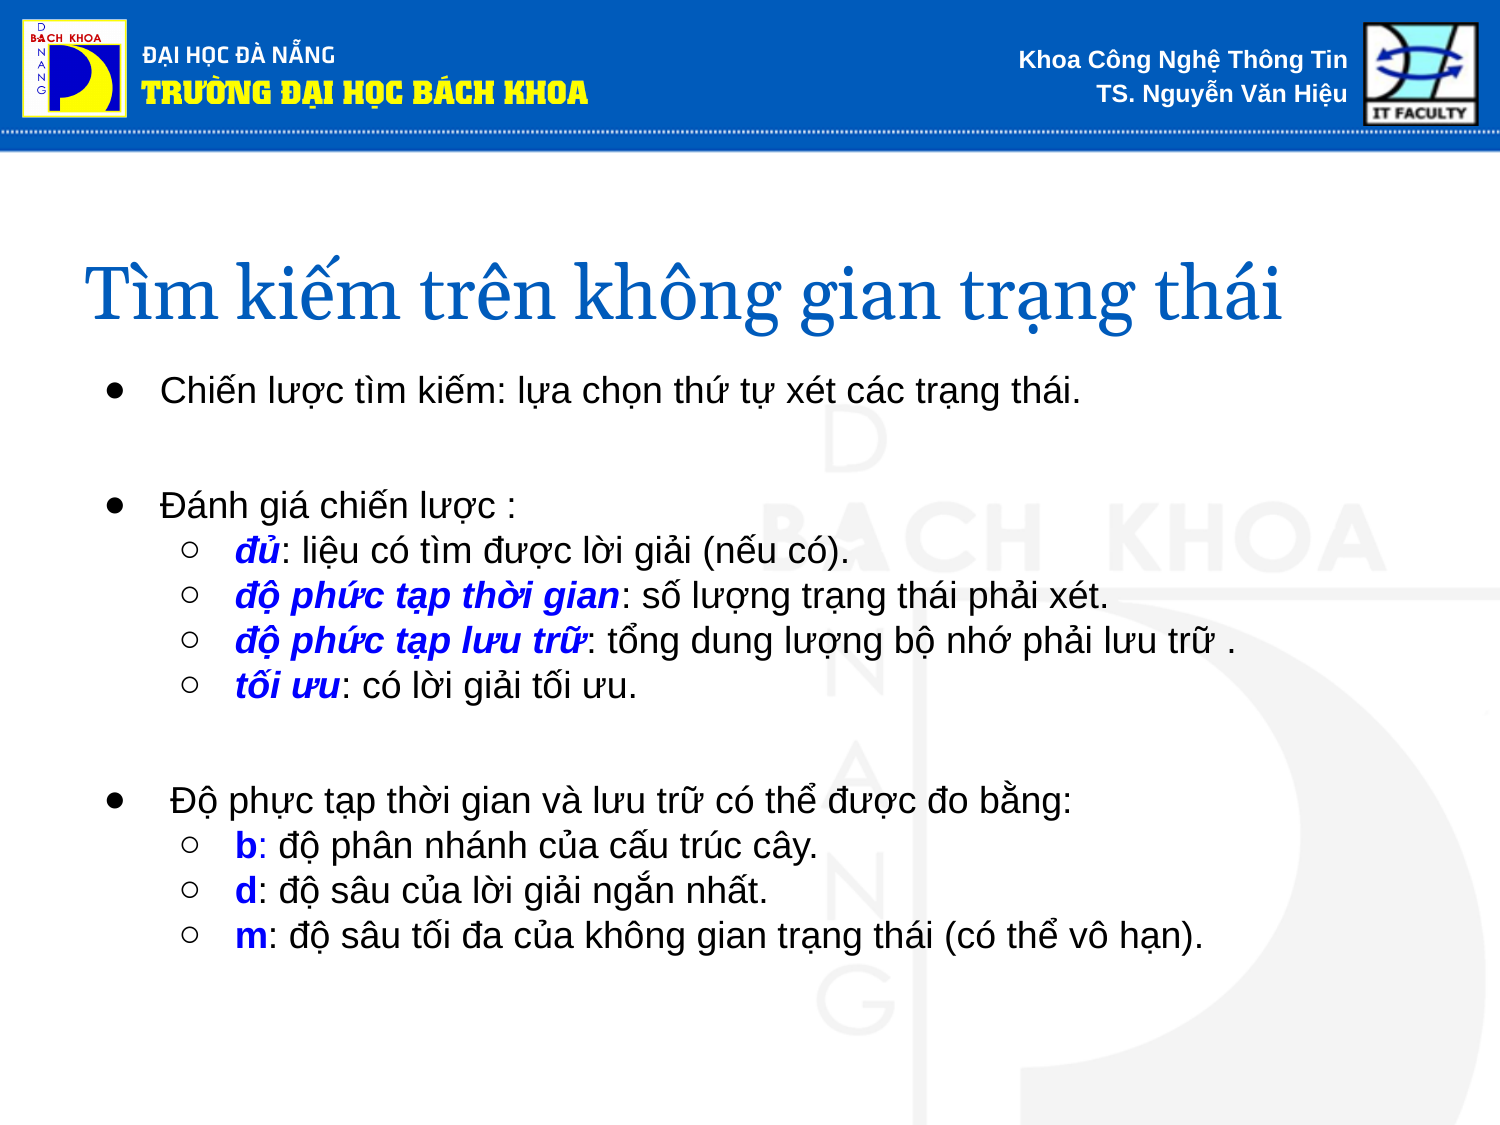

# Tìm kiếm trên không gian trạng thái
Chiến lược tìm kiếm: lựa chọn thứ tự xét các trạng thái.

Đánh giá chiến lược :
đủ: liệu có tìm được lời giải (nếu có).
độ phức tạp thời gian: số lượng trạng thái phải xét.
độ phức tạp lưu trữ: tổng dung lượng bộ nhớ phải lưu trữ .
tối ưu: có lời giải tối ưu.

 Độ phực tạp thời gian và lưu trữ có thể được đo bằng:
b: độ phân nhánh của cấu trúc cây.
d: độ sâu của lời giải ngắn nhất.
m: độ sâu tối đa của không gian trạng thái (có thể vô hạn).